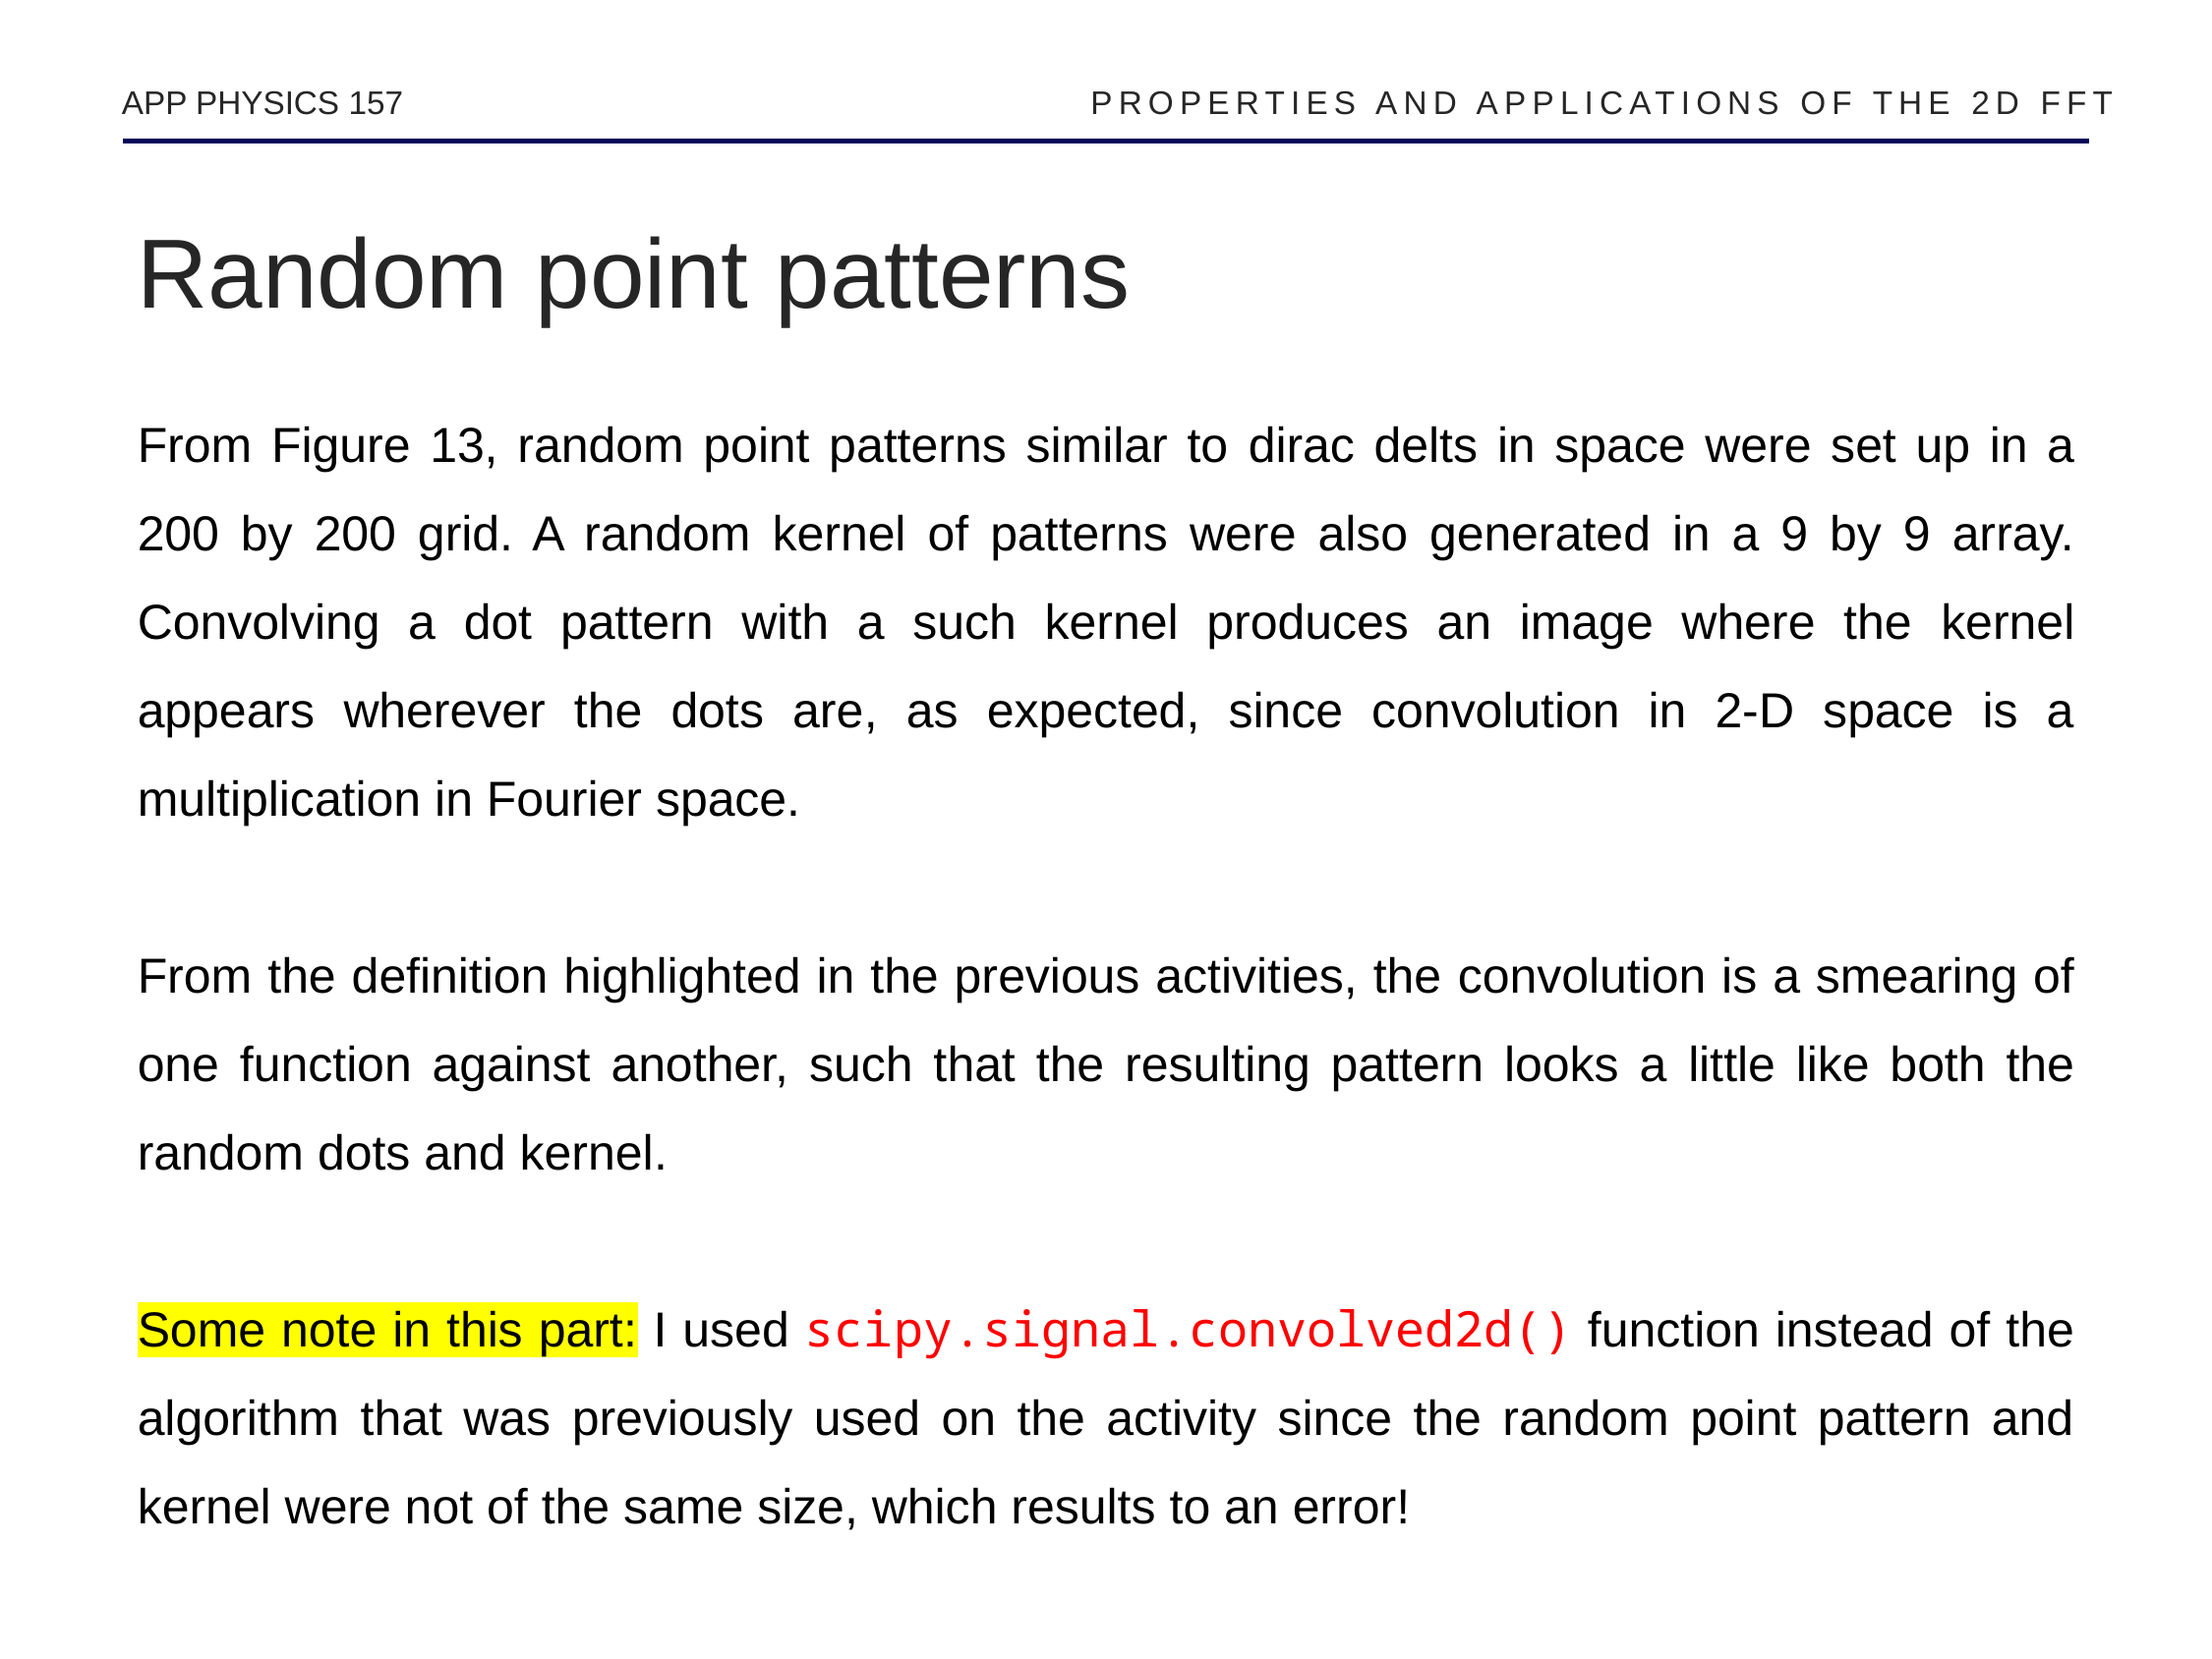

APP PHYSICS 157
PROPERTIES AND APPLICATIONS OF THE 2D FFT
Random point patterns
From Figure 13, random point patterns similar to dirac delts in space were set up in a 200 by 200 grid. A random kernel of patterns were also generated in a 9 by 9 array. Convolving a dot pattern with a such kernel produces an image where the kernel appears wherever the dots are, as expected, since convolution in 2-D space is a multiplication in Fourier space.

From the definition highlighted in the previous activities, the convolution is a smearing of one function against another, such that the resulting pattern looks a little like both the random dots and kernel.

Some note in this part: I used scipy.signal.convolved2d() function instead of the algorithm that was previously used on the activity since the random point pattern and kernel were not of the same size, which results to an error!